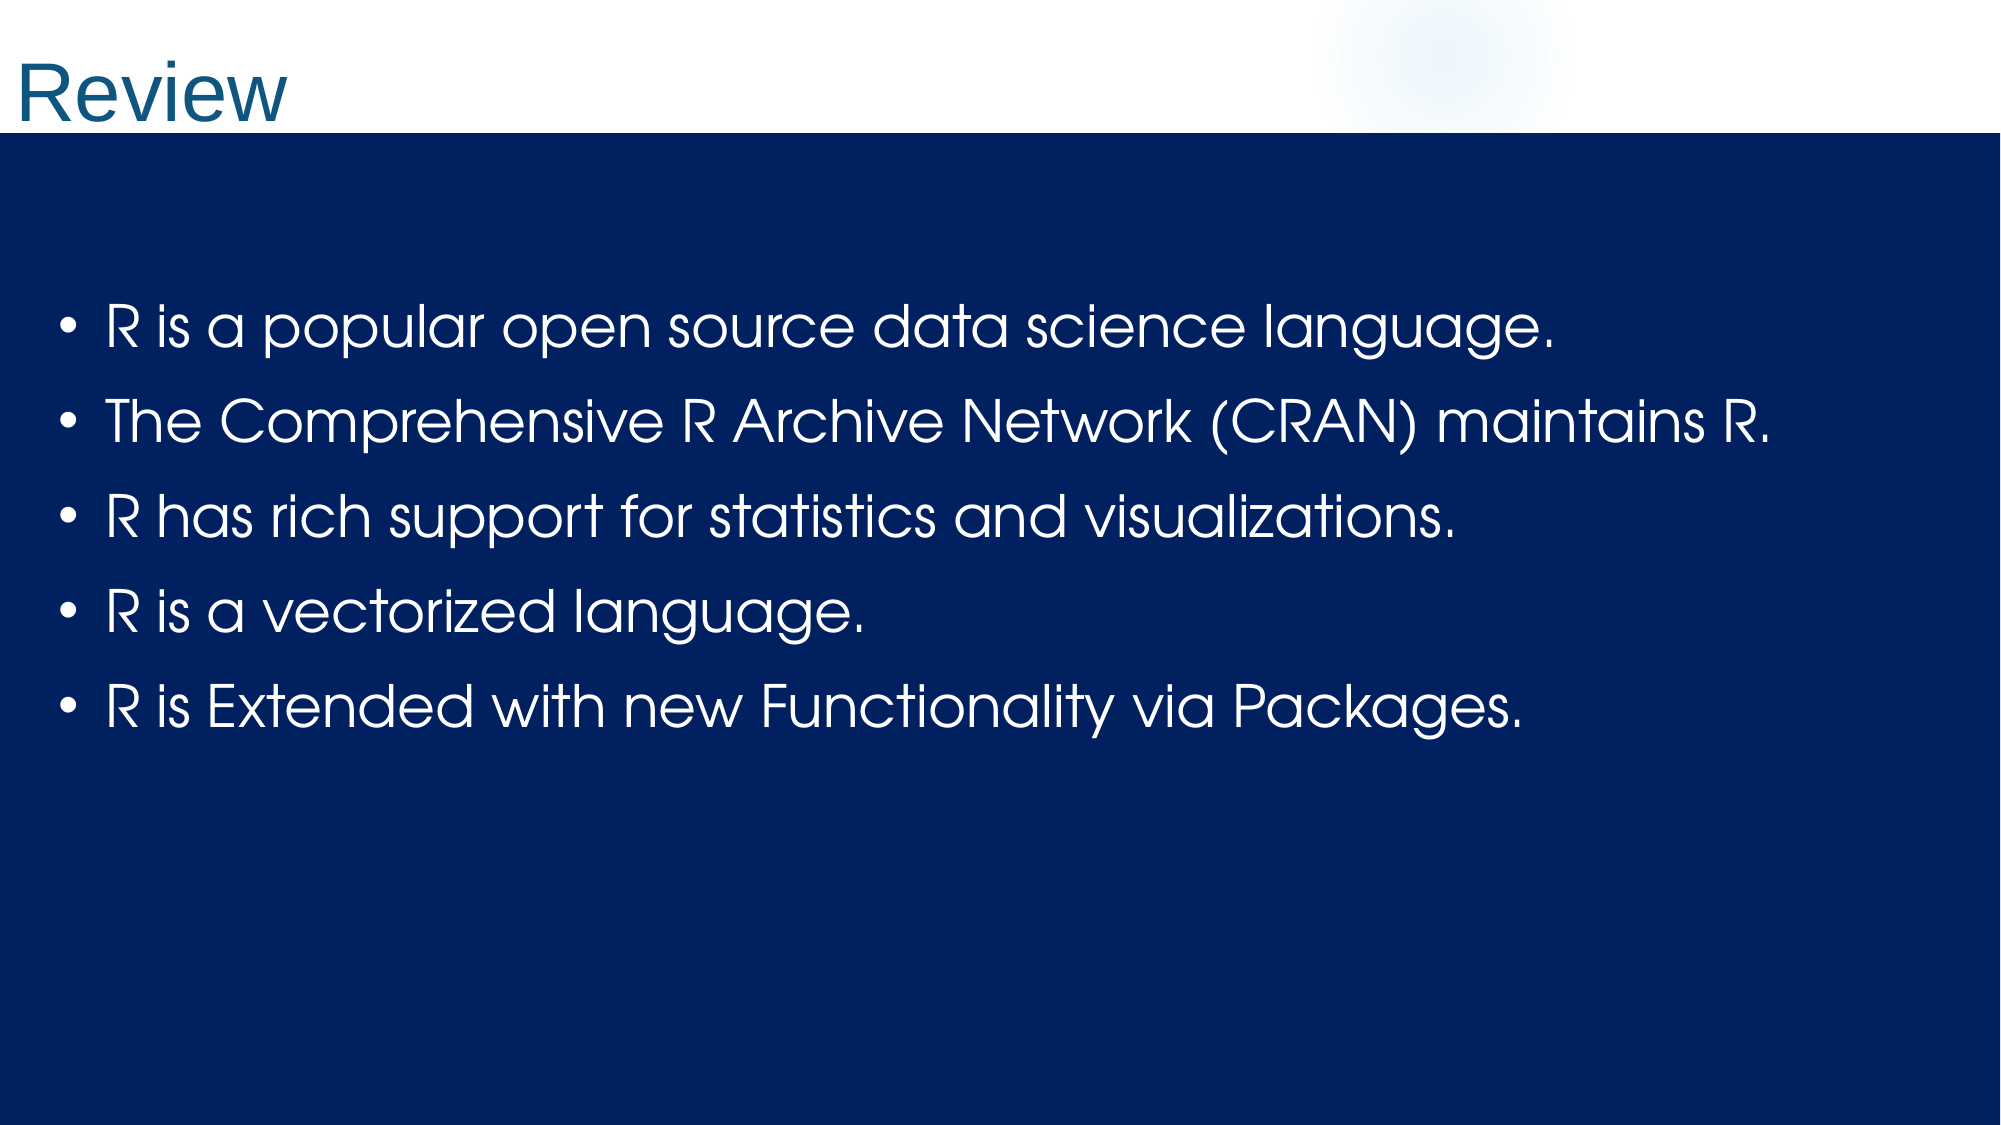

Review

R is a popular open source data science language.
The Comprehensive R Archive Network (CRAN) maintains R.
R has rich support for statistics and visualizations.
R is a vectorized language.
R is Extended with new Functionality via Packages.